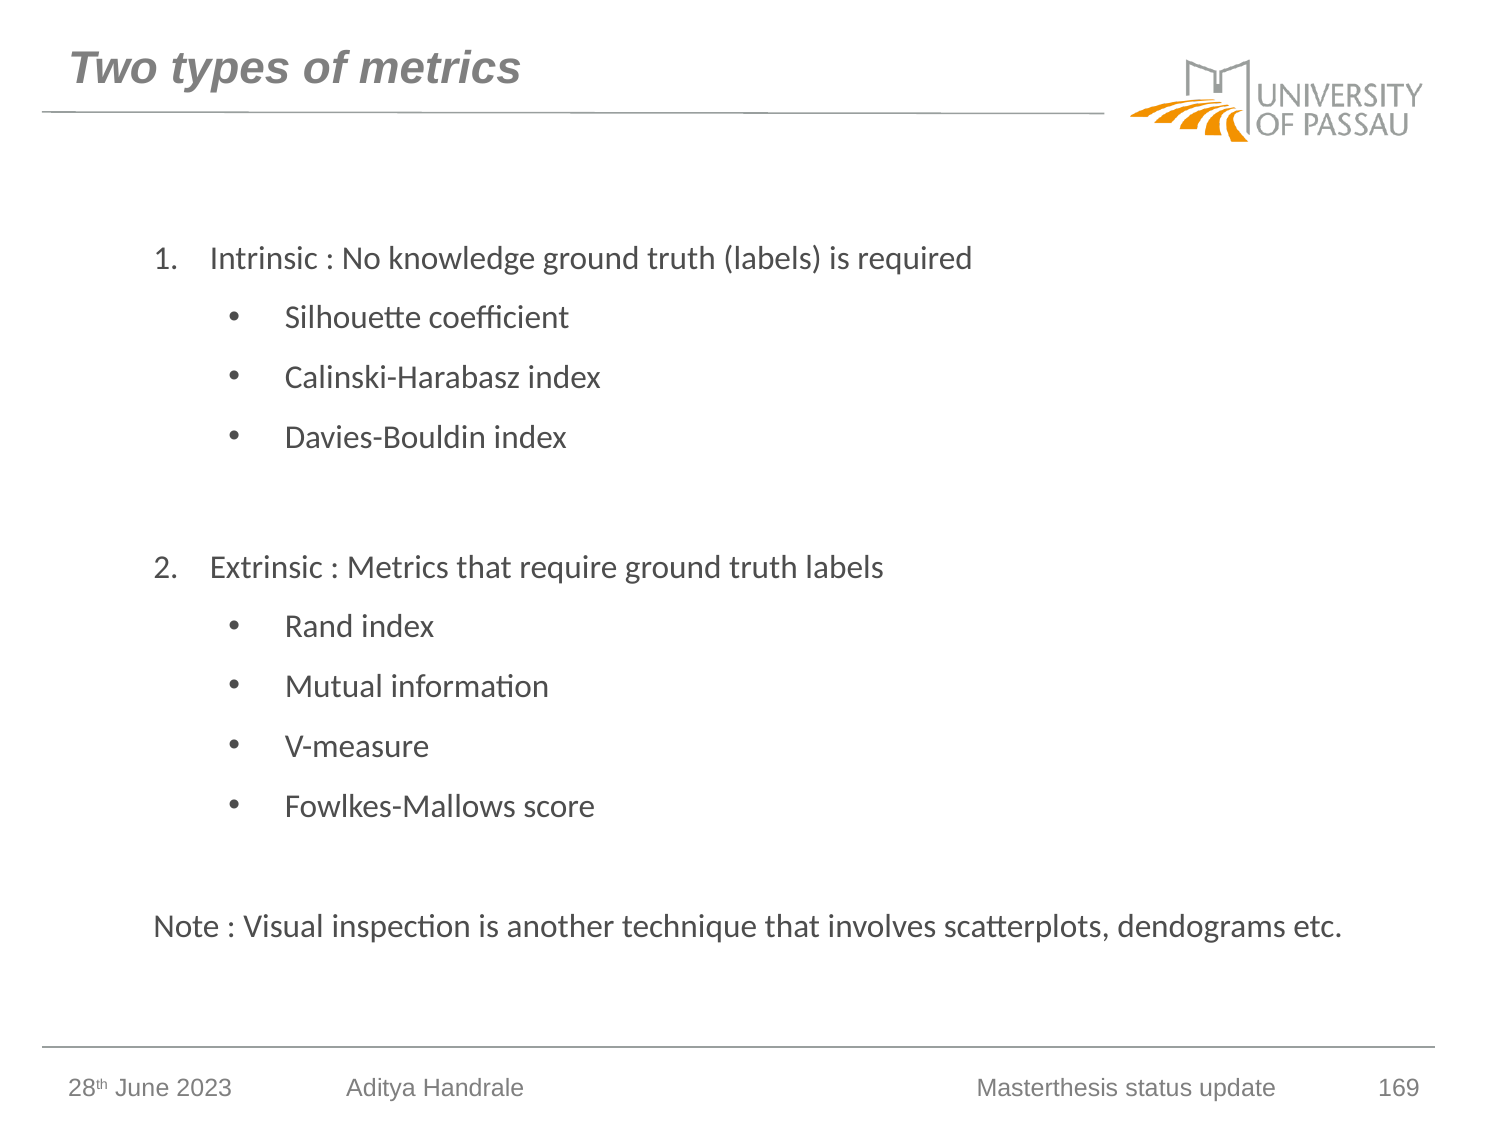

# Two types of metrics

Intrinsic : No knowledge ground truth (labels) is required
Silhouette coefficient
Calinski-Harabasz index
Davies-Bouldin index

Extrinsic : Metrics that require ground truth labels
Rand index
Mutual information
V-measure
Fowlkes-Mallows score

Note : Visual inspection is another technique that involves scatterplots, dendograms etc.

28th June 2023
Aditya Handrale
Masterthesis status update
169